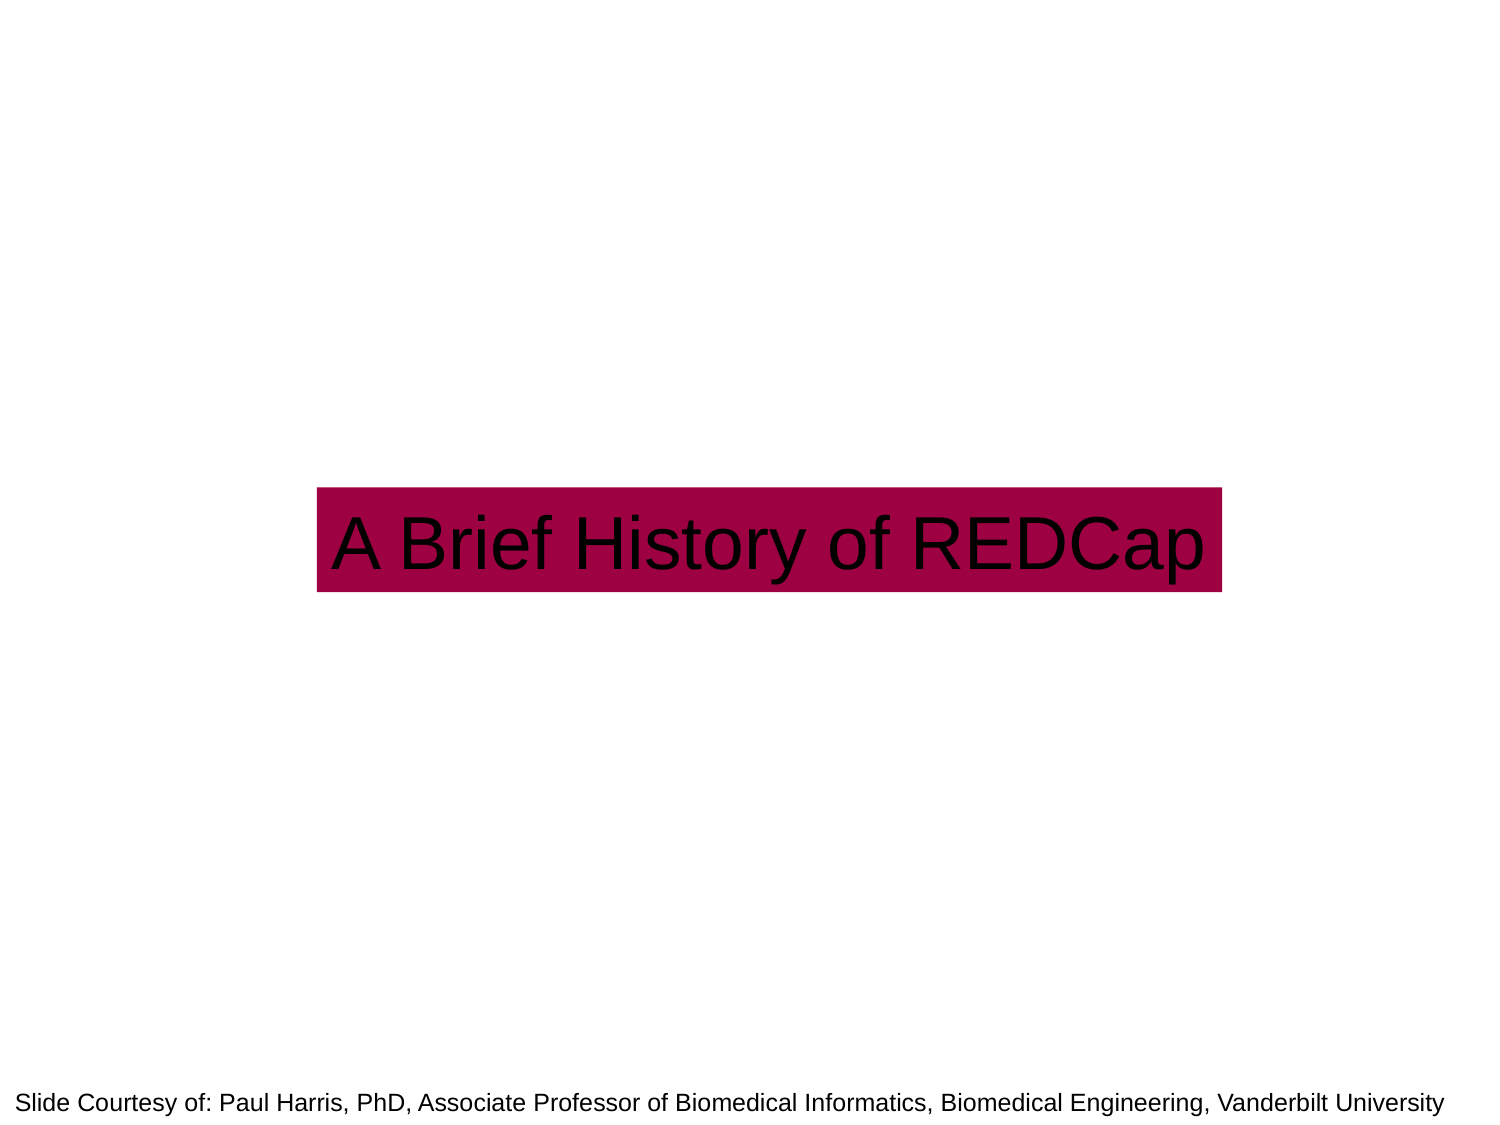

A Brief History of REDCap
Slide Courtesy of: Paul Harris, PhD, Associate Professor of Biomedical Informatics, Biomedical Engineering, Vanderbilt University